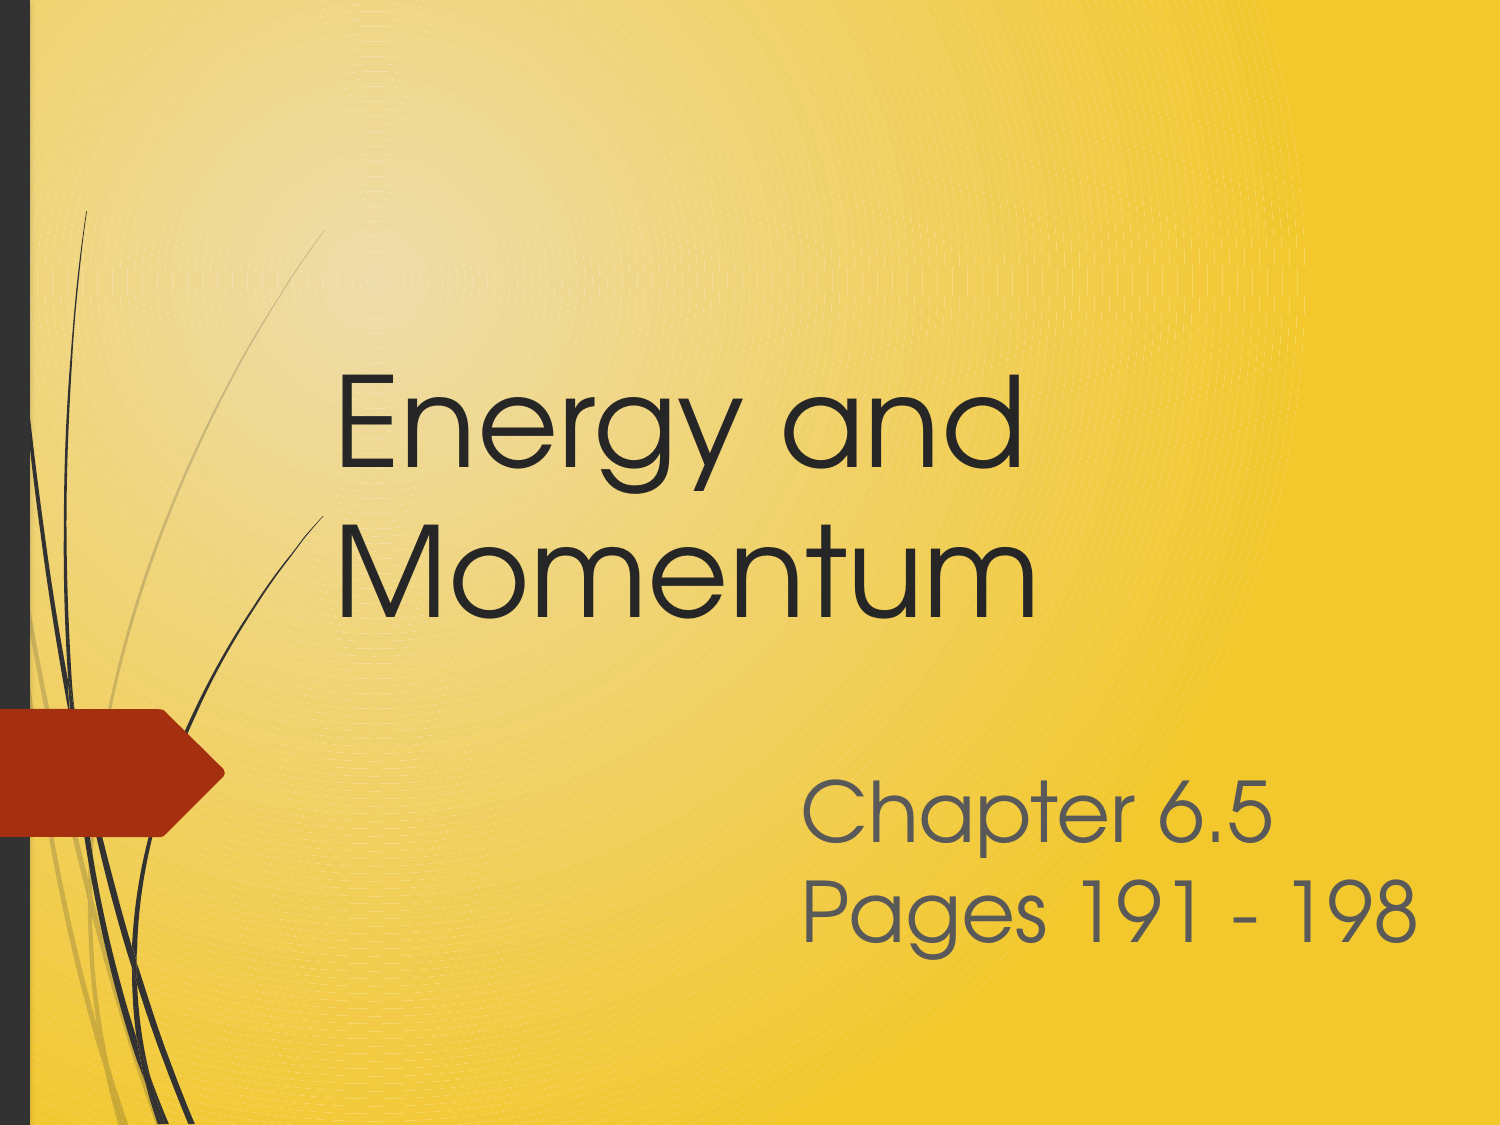

# Energy and Momentum
Chapter 6.5 Pages 191 - 198